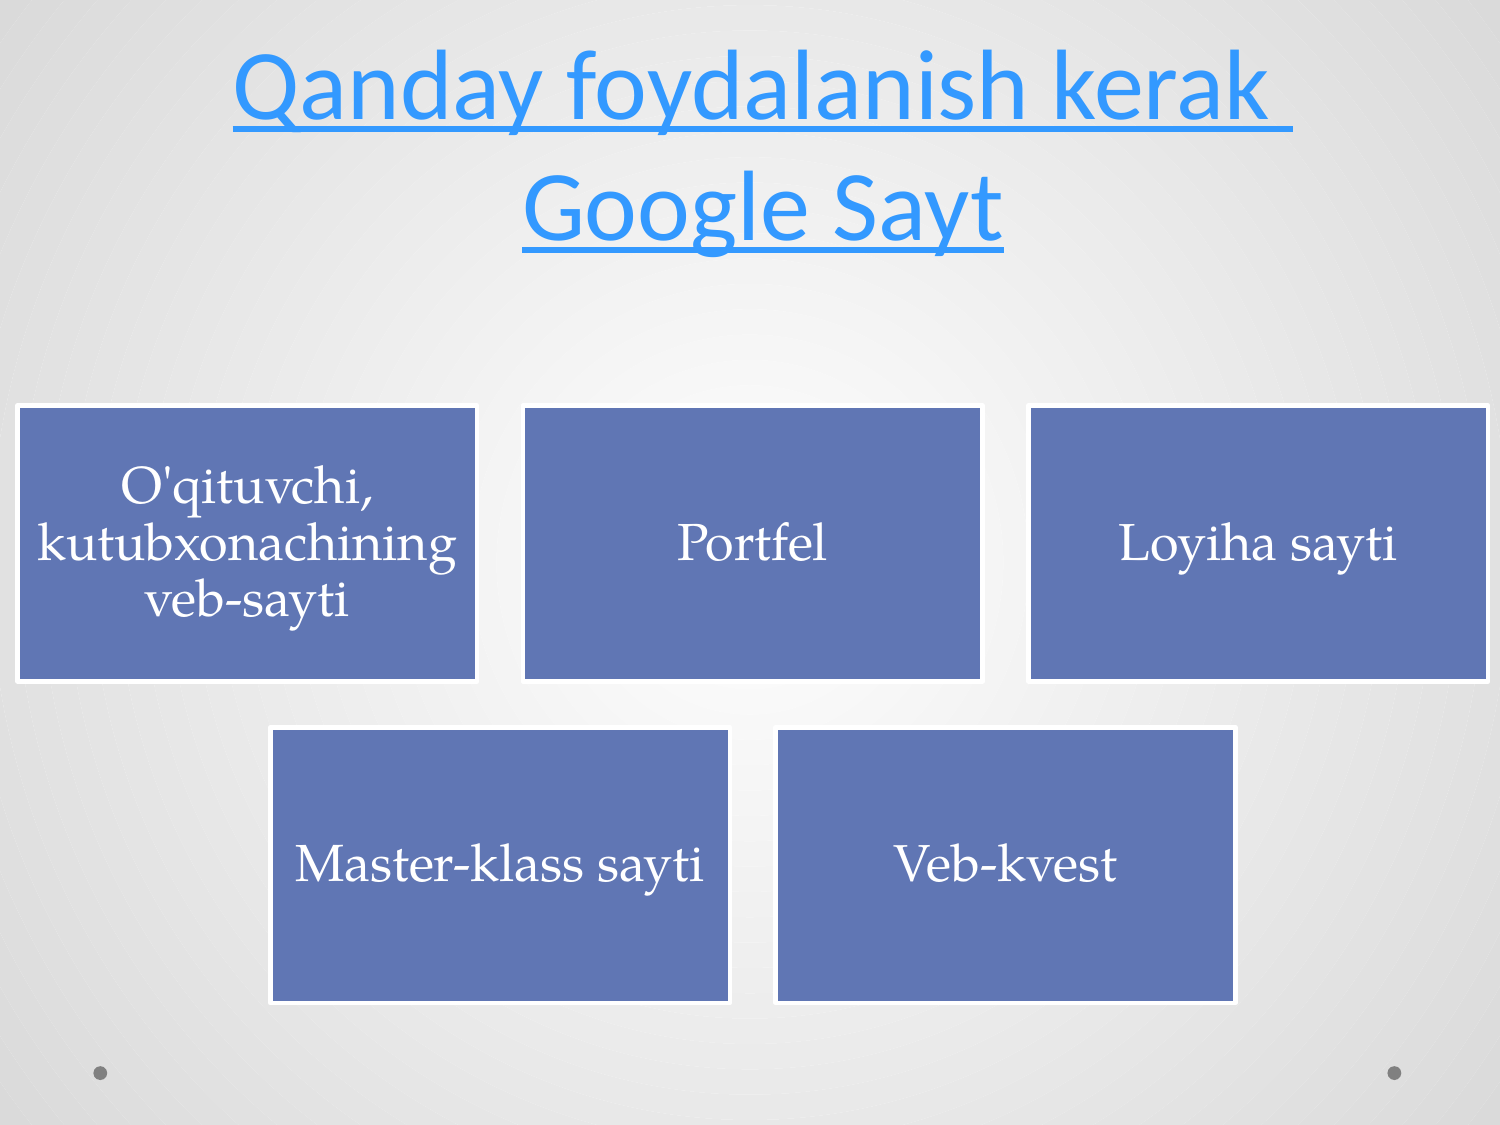

# Qanday foydalanish kerak Google Sayt
O'qituvchi, kutubxonachining veb-sayti
Portfel
Loyiha sayti
Master-klass sayti
Veb-kvest